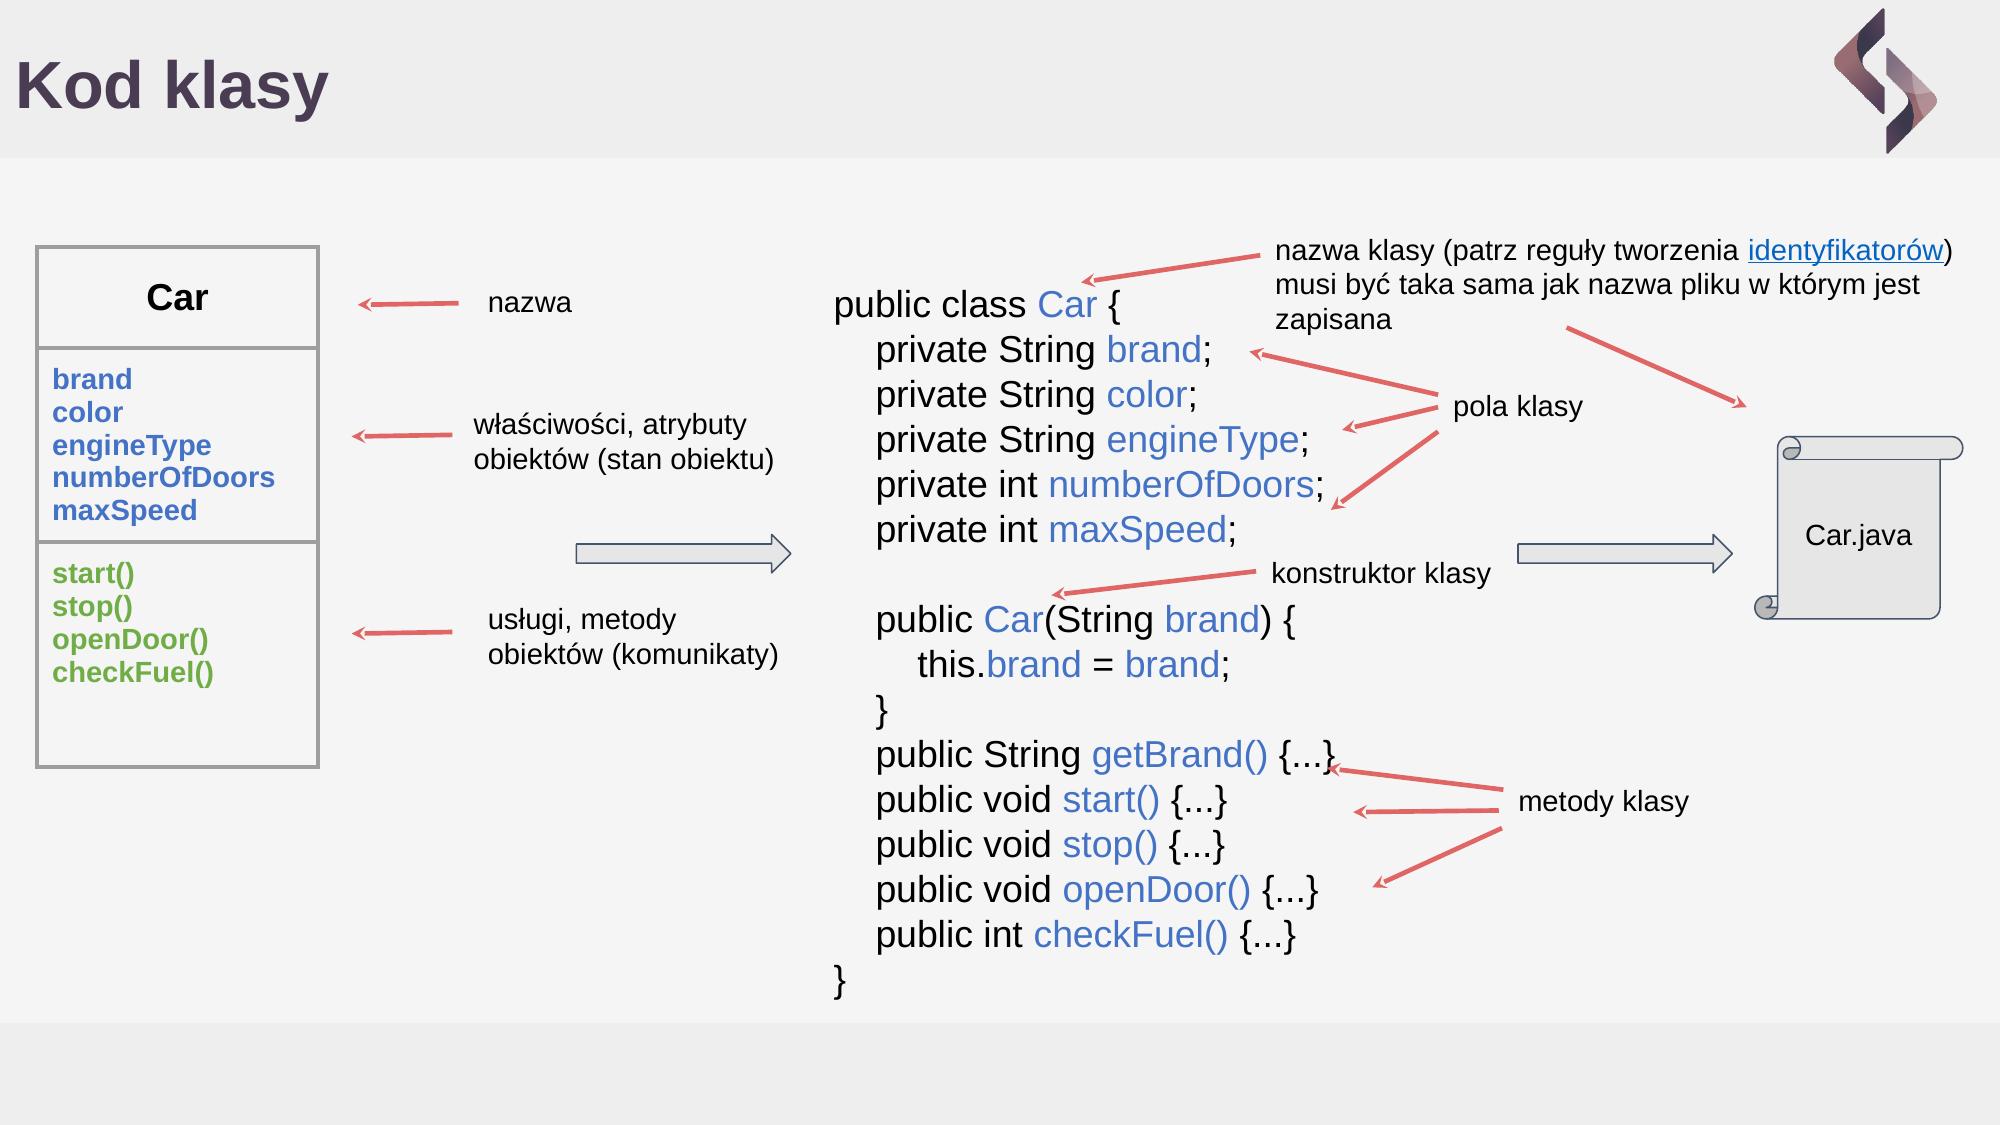

# Kod klasy
nazwa klasy (patrz reguły tworzenia identyfikatorów)
musi być taka sama jak nazwa pliku w którym jest zapisana
| Car |
| --- |
| brand color engineType numberOfDoors maxSpeed |
| start() stop() openDoor() checkFuel() |
public class Car {
    private String brand;
    private String color;
    private String engineType;
    private int numberOfDoors;
    private int maxSpeed;

    public Car(String brand) {
        this.brand = brand;
    }
    public String getBrand() {...}
    public void start() {...}
    public void stop() {...}
    public void openDoor() {...}
    public int checkFuel() {...}
}
nazwa
pola klasy
właściwości, atrybuty obiektów (stan obiektu)
Car.java

konstruktor klasy
usługi, metody obiektów (komunikaty)
metody klasy